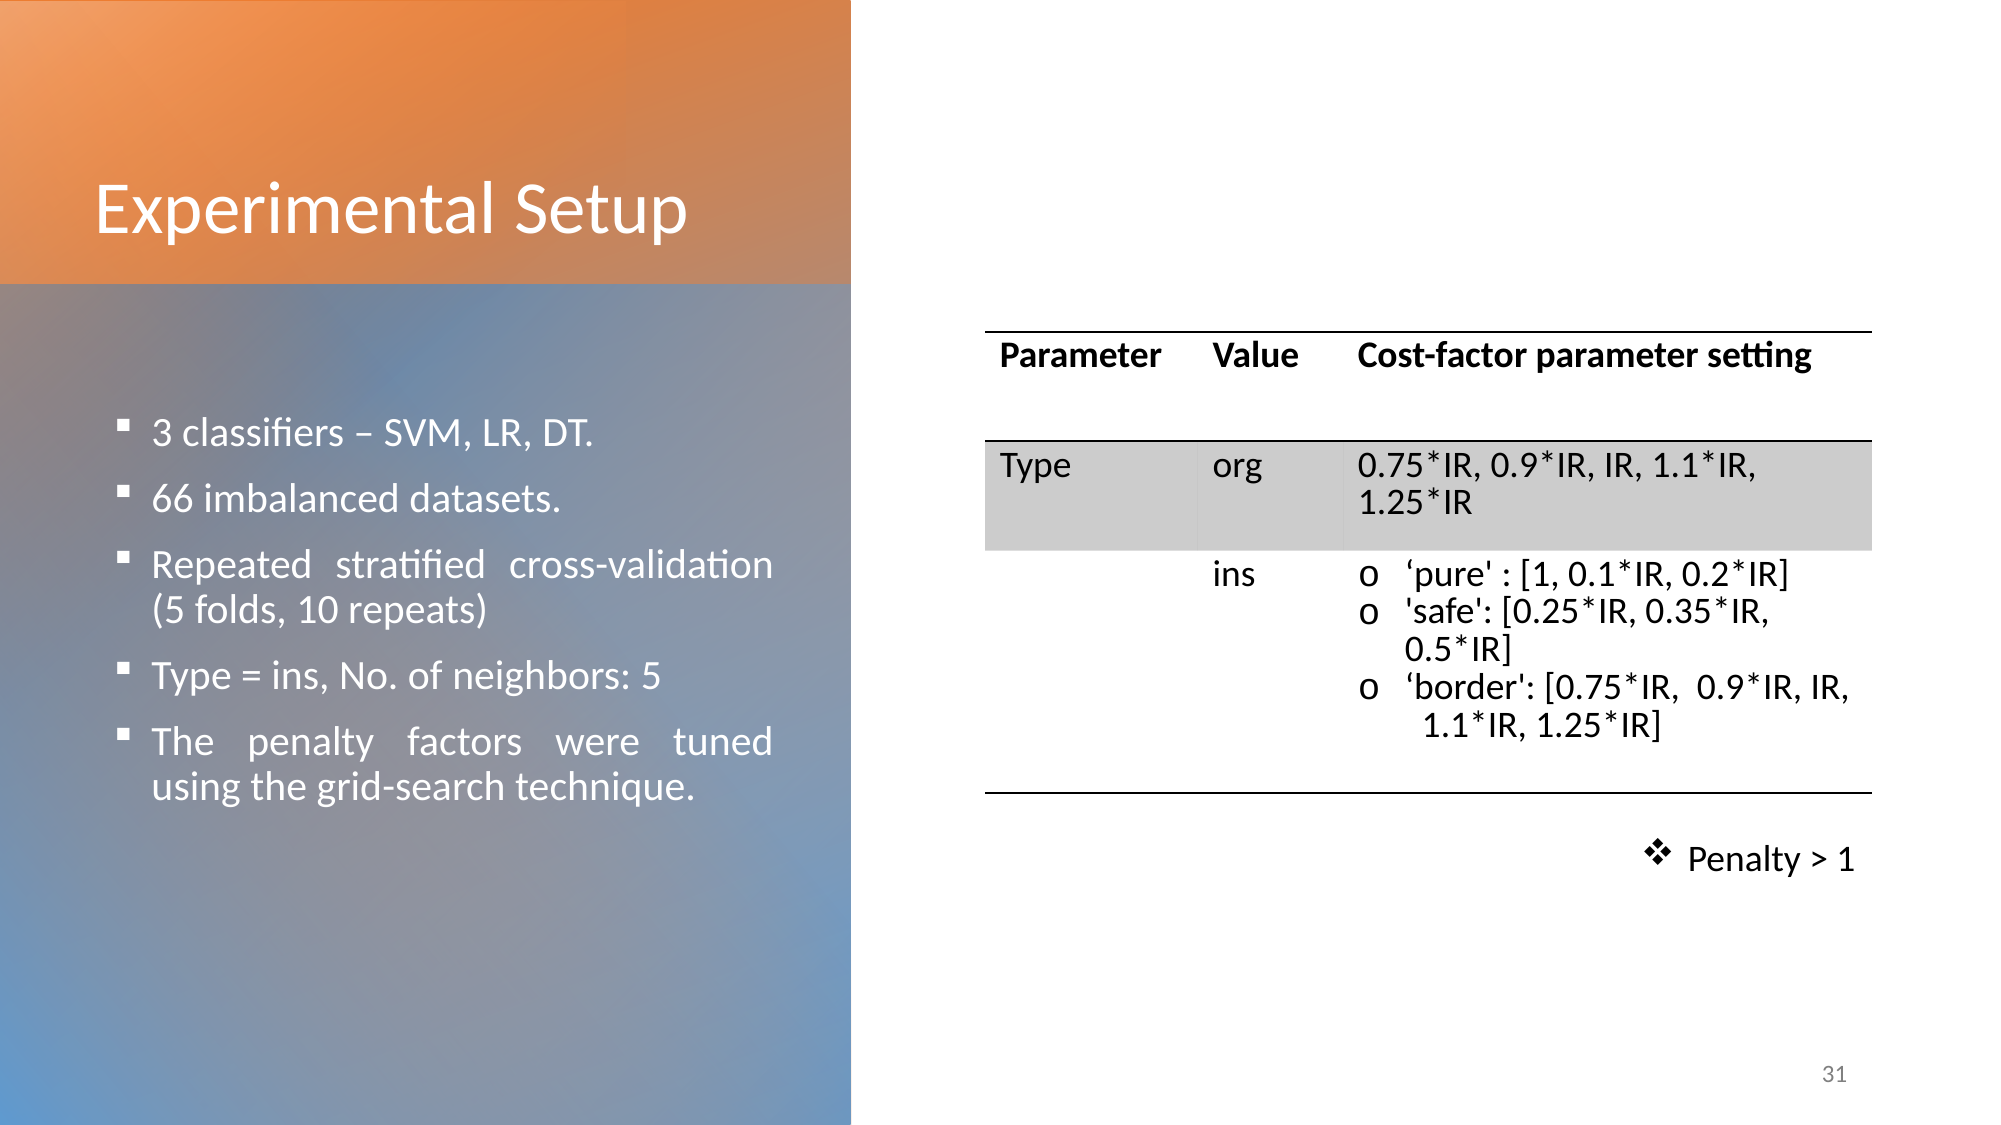

# Experimental Setup
| Parameter | Value | Cost-factor parameter setting |
| --- | --- | --- |
| Type | org | 0.75\*IR, 0.9\*IR, IR, 1.1\*IR, 1.25\*IR |
|  | ins | ‘pure' : [1, 0.1\*IR, 0.2\*IR] 'safe': [0.25\*IR, 0.35\*IR, 0.5\*IR] ‘border': [0.75\*IR, 0.9\*IR, IR, 1.1\*IR, 1.25\*IR] |
3 classifiers – SVM, LR, DT.
66 imbalanced datasets.
Repeated stratified cross-validation (5 folds, 10 repeats)
Type = ins, No. of neighbors: 5
The penalty factors were tuned using the grid-search technique.

Penalty > 1
31